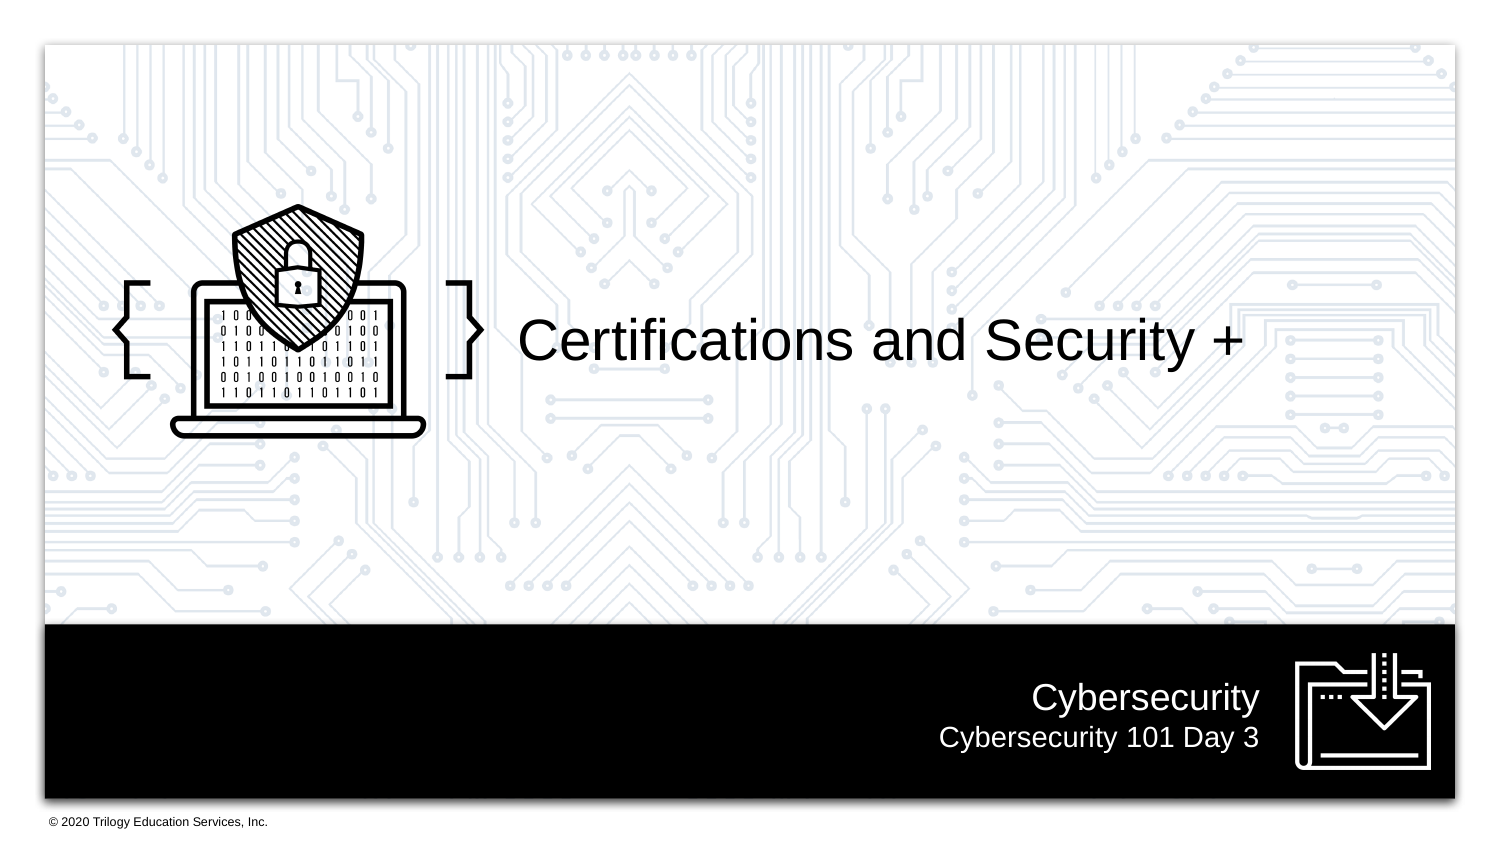

Certifications and Security +
# Cybersecurity 101 Day 3